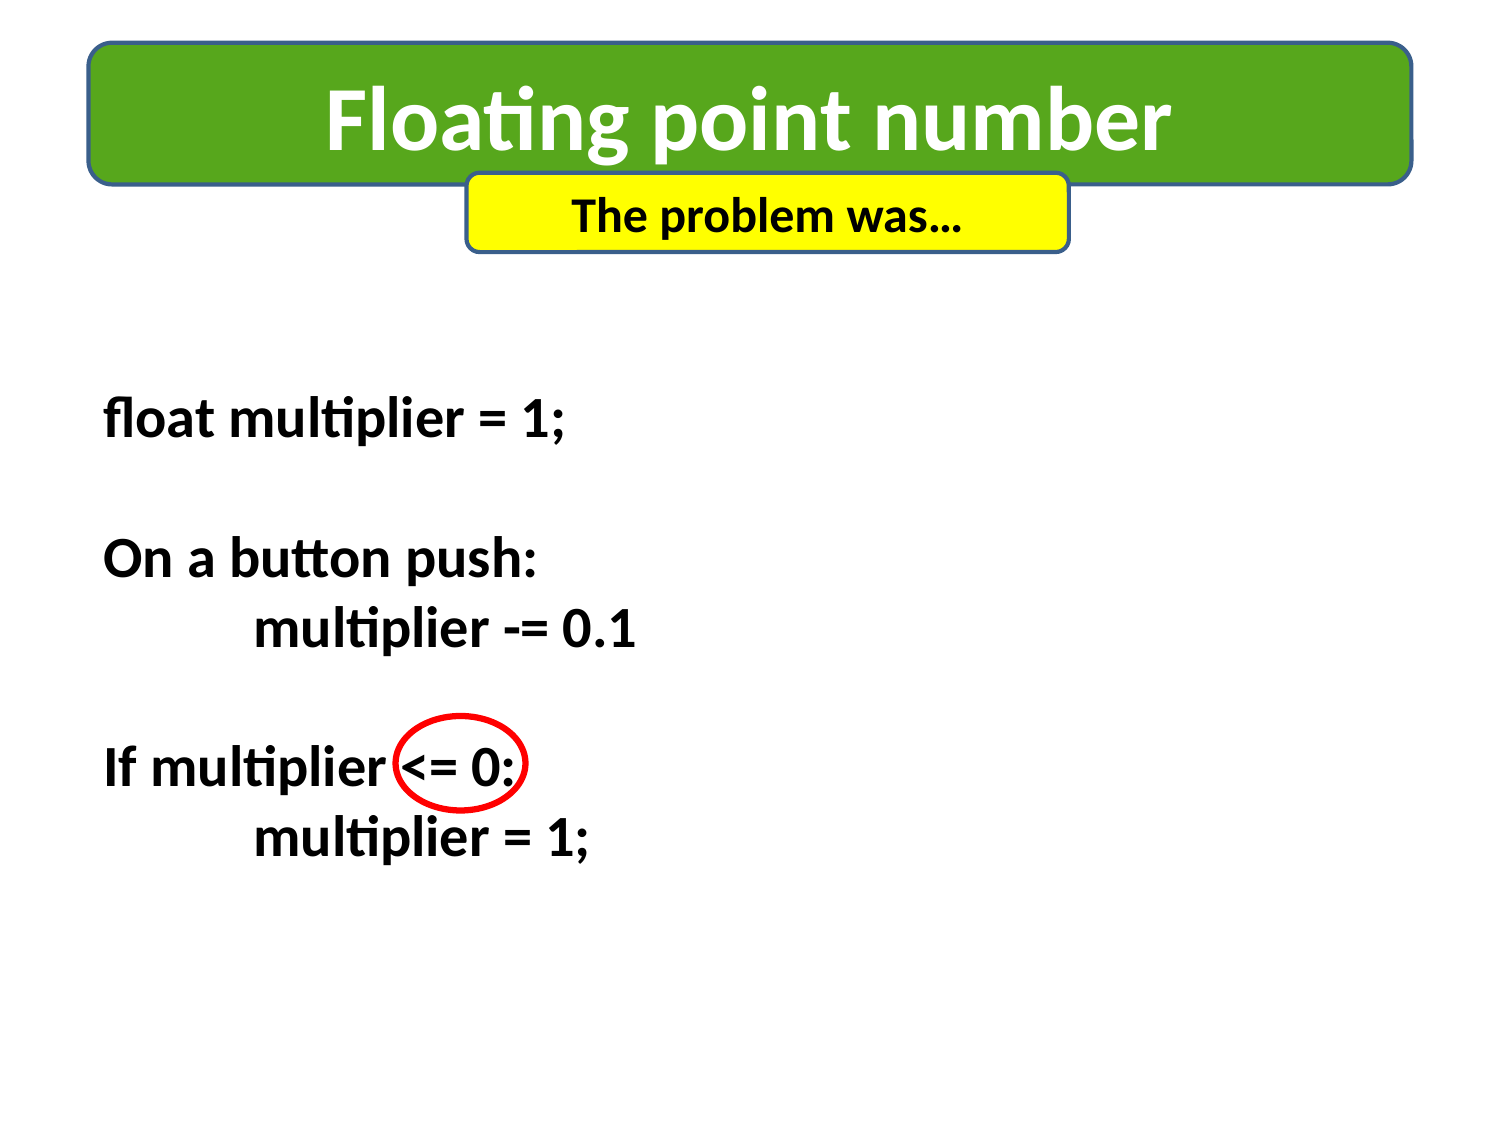

Floating point number
The problem was…
float multiplier = 1;

On a button push:
	multiplier -= 0.1

If multiplier <= 0:
	multiplier = 1;